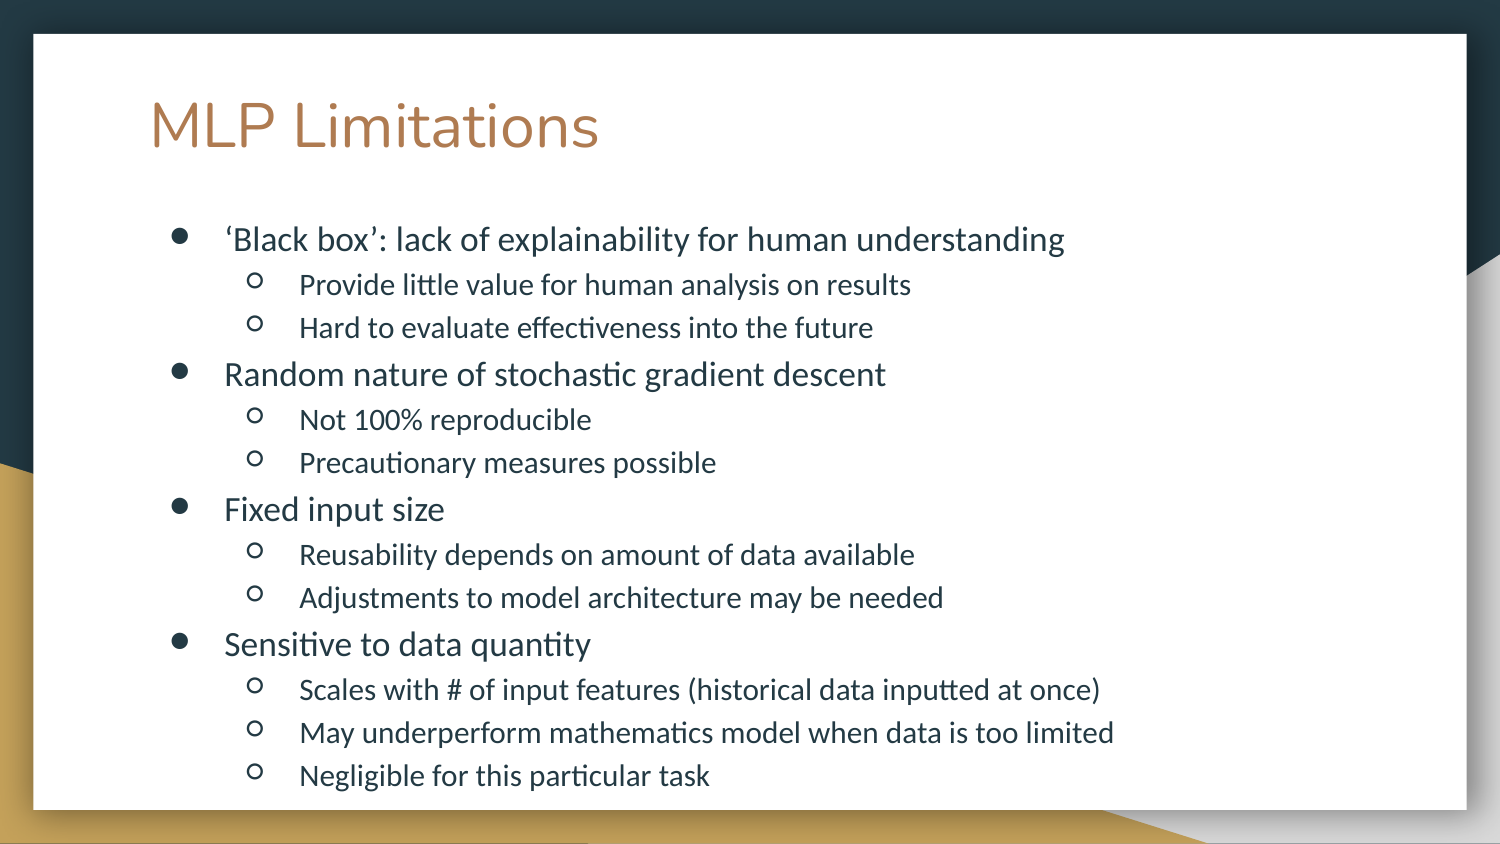

# MLP Limitations
‘Black box’: lack of explainability for human understanding
Provide little value for human analysis on results
Hard to evaluate effectiveness into the future
Random nature of stochastic gradient descent
Not 100% reproducible
Precautionary measures possible
Fixed input size
Reusability depends on amount of data available
Adjustments to model architecture may be needed
Sensitive to data quantity
Scales with # of input features (historical data inputted at once)
May underperform mathematics model when data is too limited
Negligible for this particular task